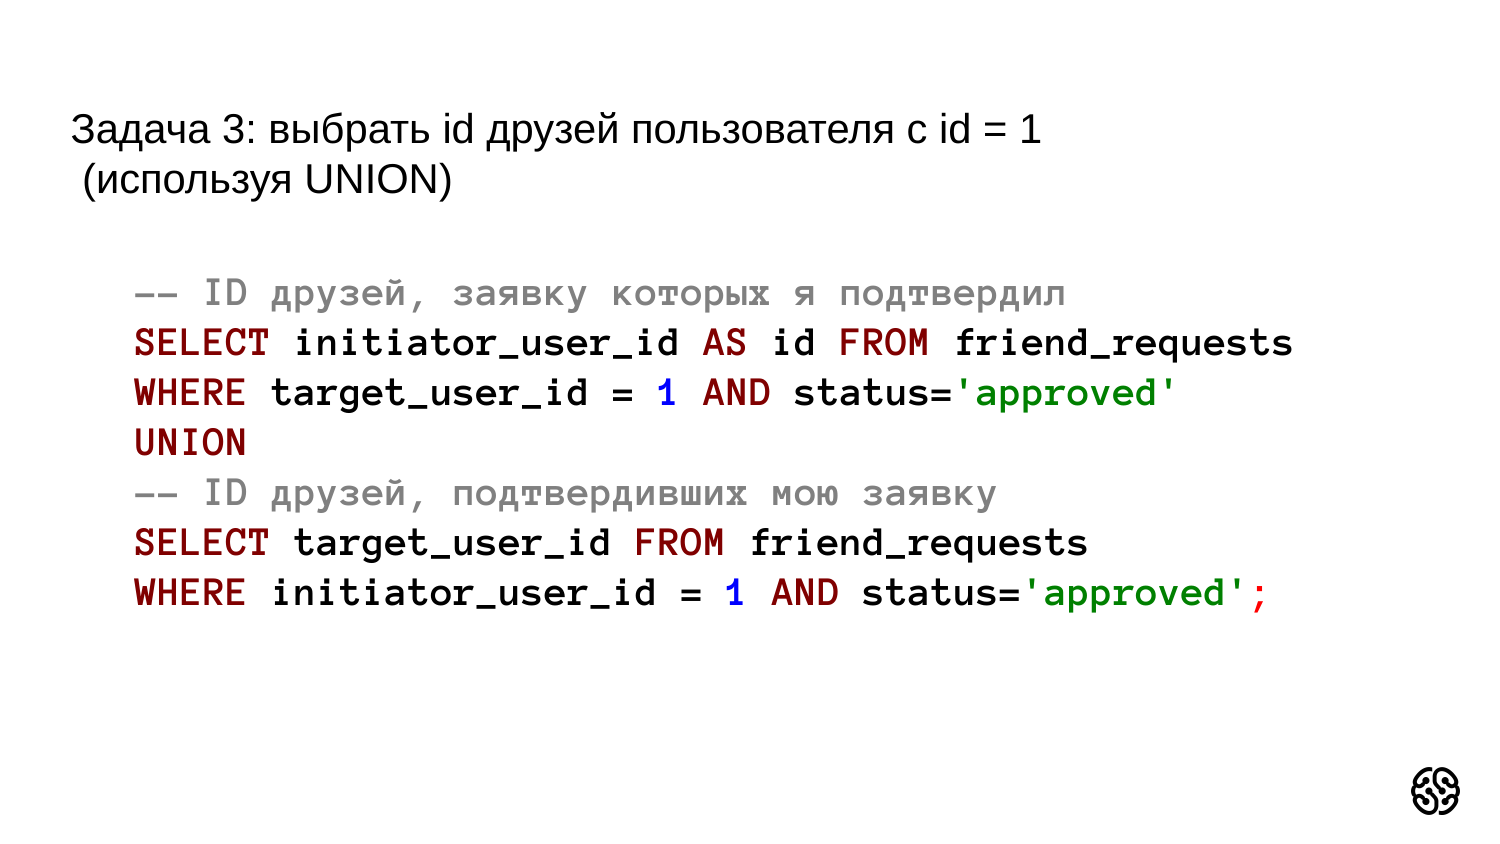

# Задача 3: выбрать id друзей пользователя с id = 1 (используя UNION)
-- ID друзей, заявку которых я подтвердил
SELECT initiator_user_id AS id FROM friend_requests
WHERE target_user_id = 1 AND status='approved'
UNION
-- ID друзей, подтвердивших мою заявку
SELECT target_user_id FROM friend_requests
WHERE initiator_user_id = 1 AND status='approved';